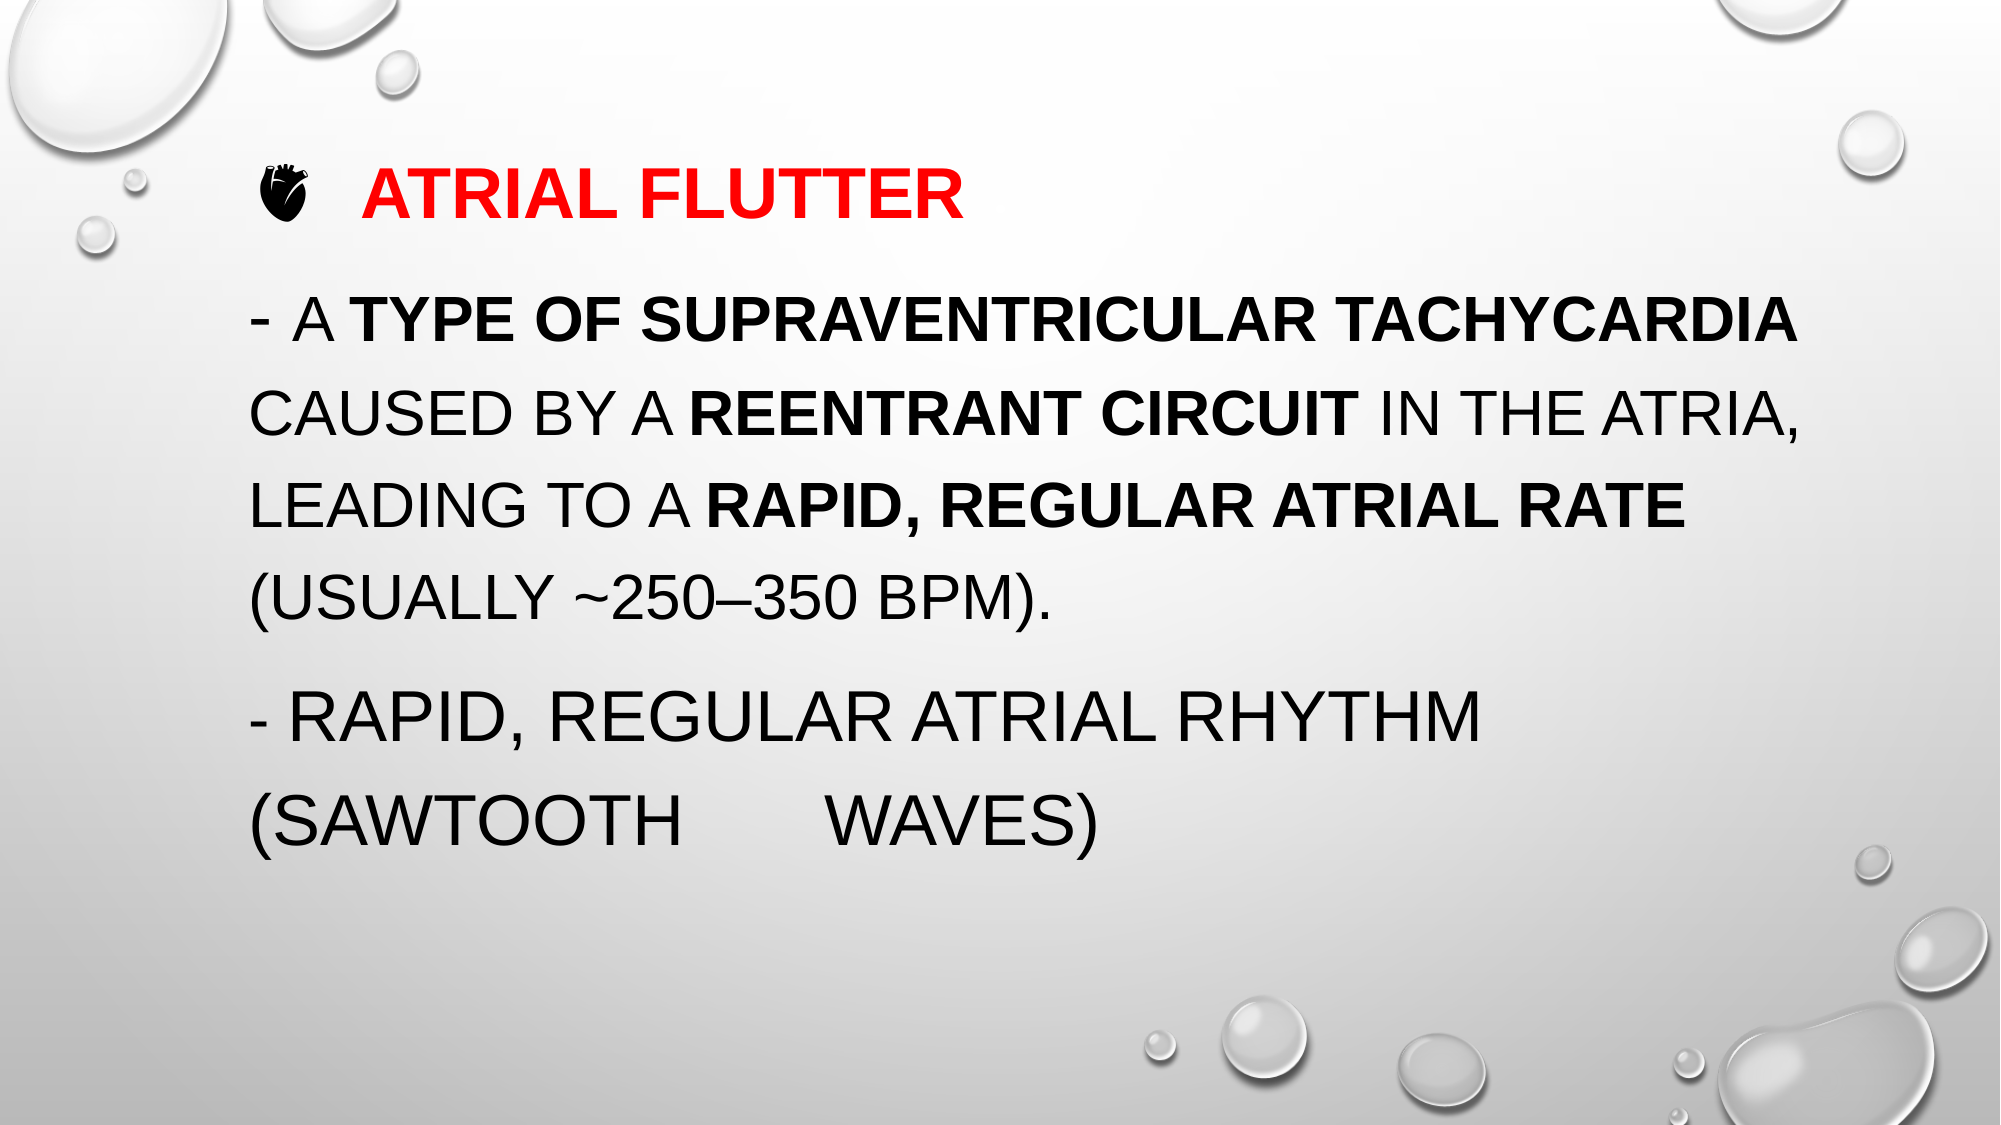

🫀  Atrial Flutter
- A type of supraventricular tachycardia caused by a reentrant circuit in the atria, leading to a rapid, regular atrial rate (usually ~250–350 bpm).
- Rapid, regular atrial rhythm (sawtooth 	waves)